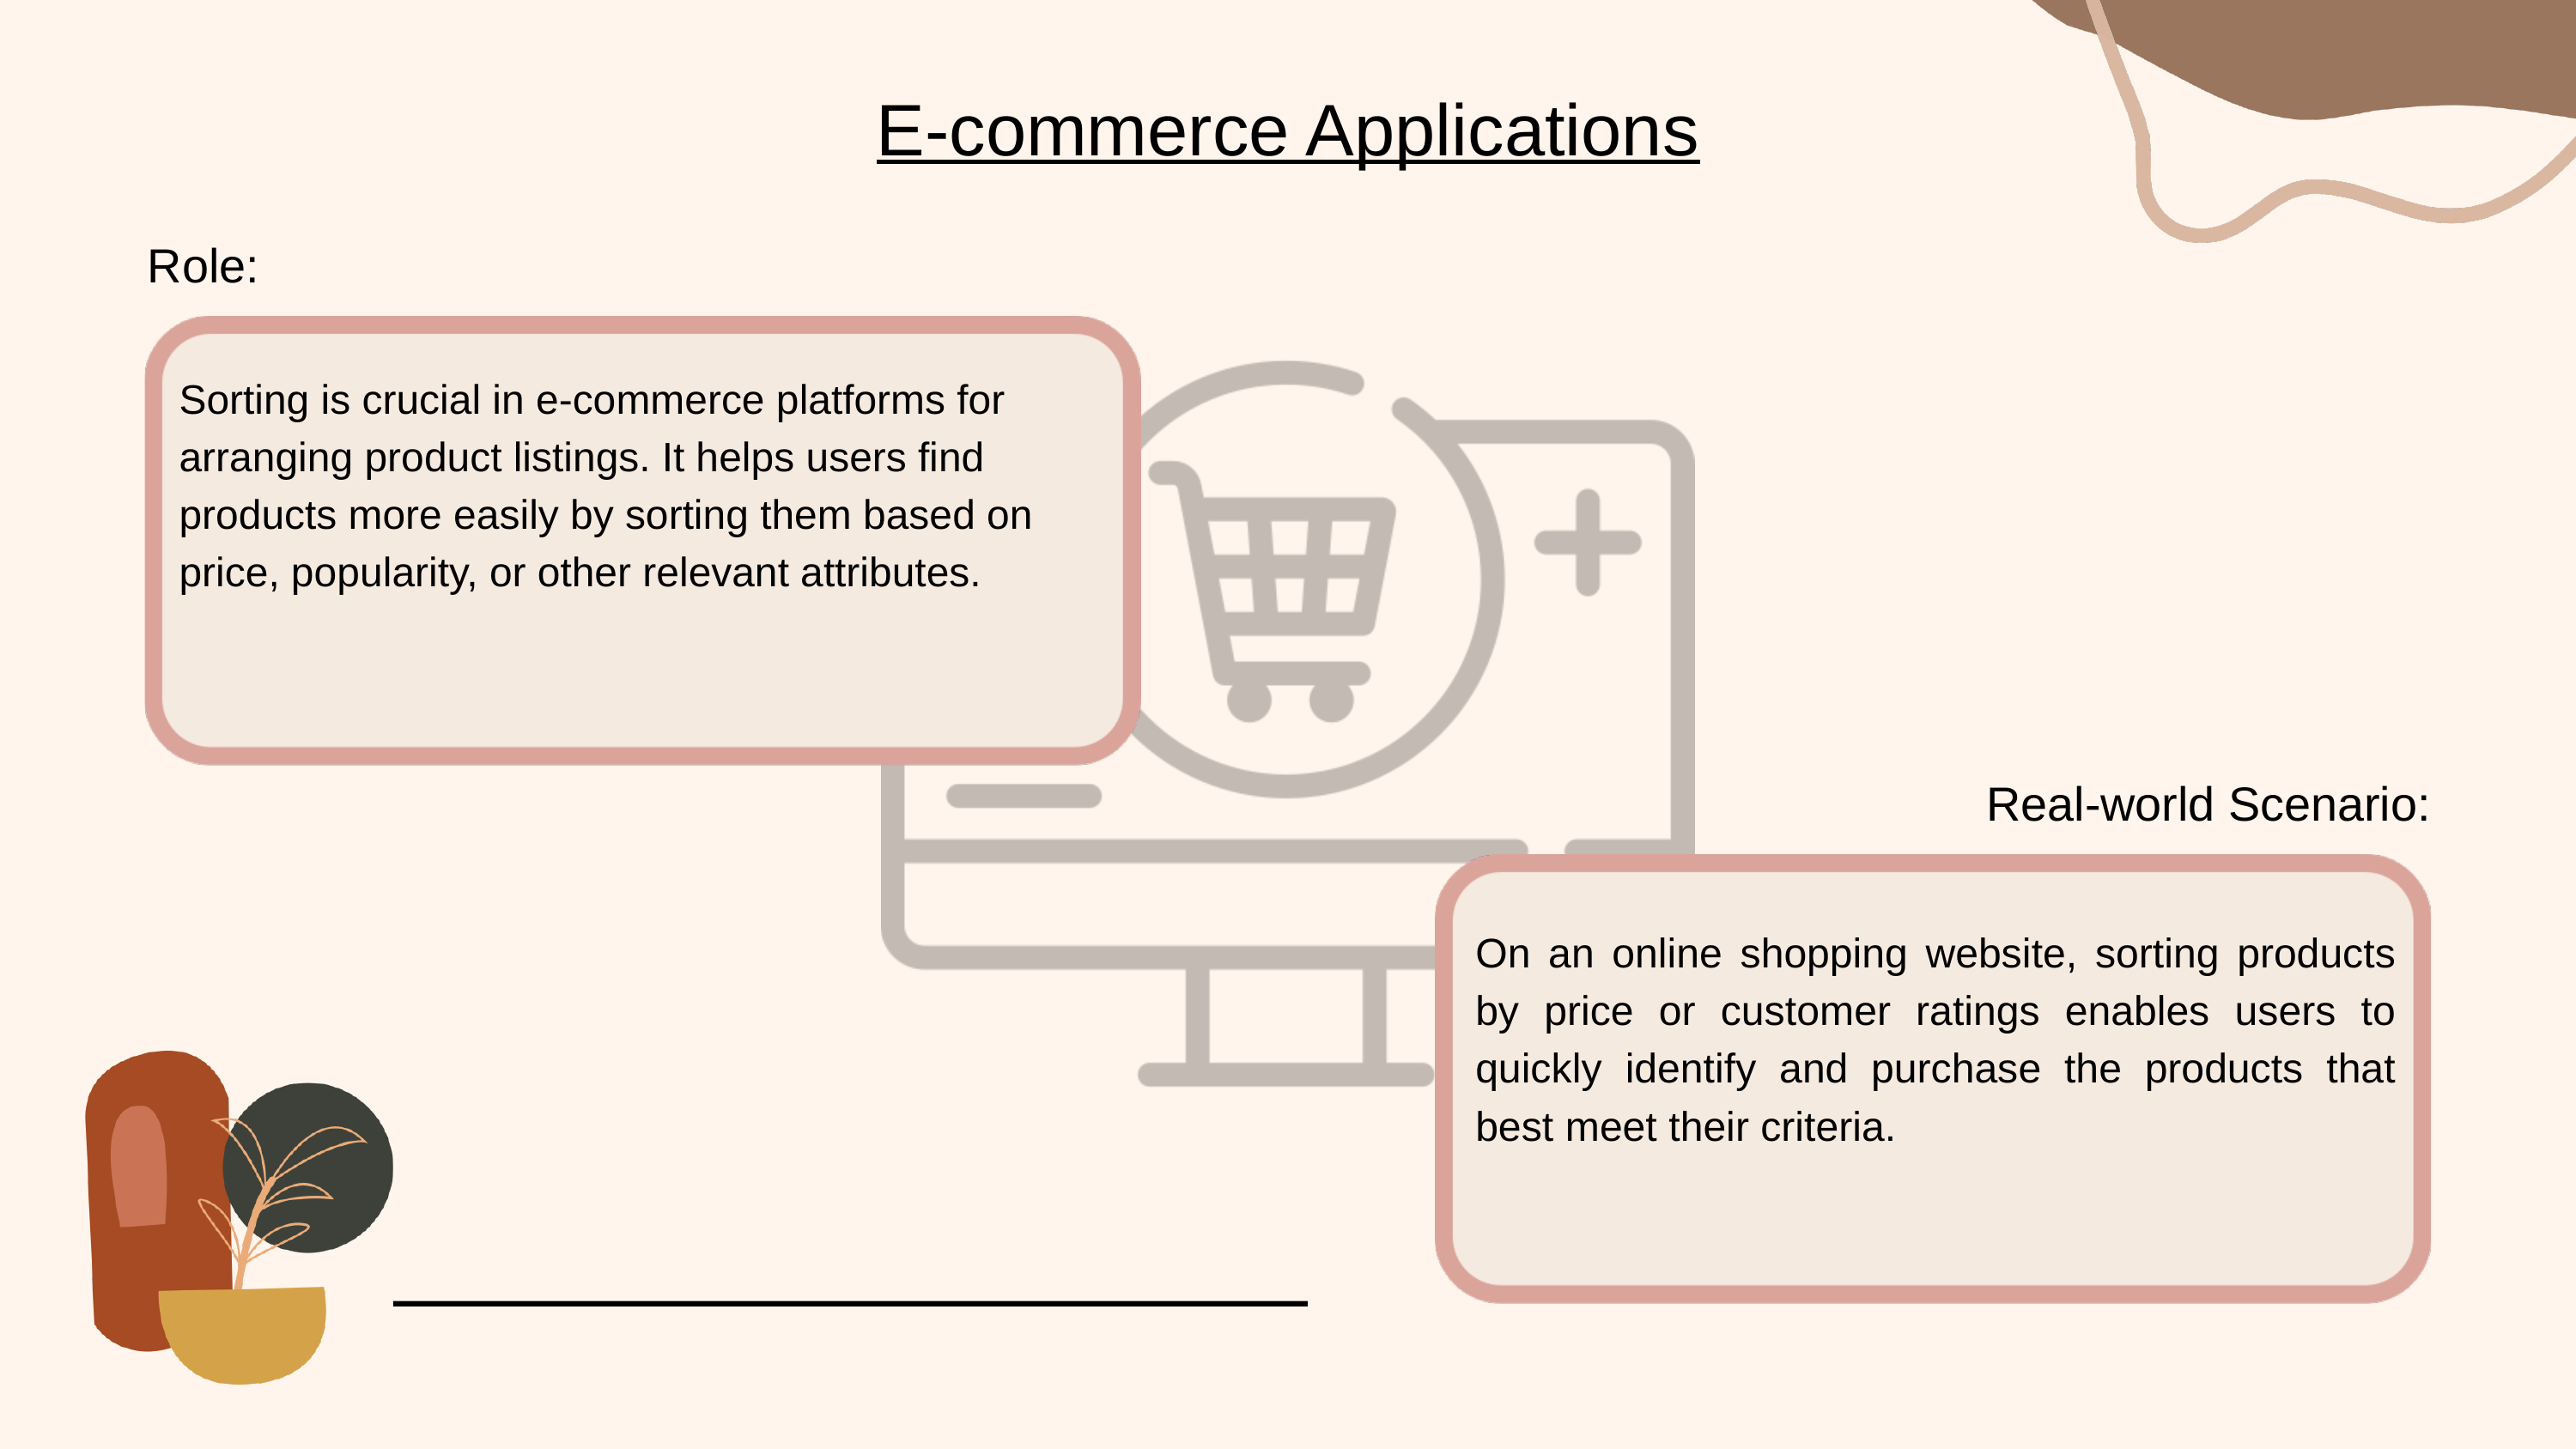

E-commerce Applications
Role:

Sorting is crucial in e-commerce platforms for arranging product listings. It helps users find products more easily by sorting them based on price, popularity, or other relevant attributes.
Real-world Scenario:

On an online shopping website, sorting products by price or customer ratings enables users to quickly identify and purchase the products that best meet their criteria.